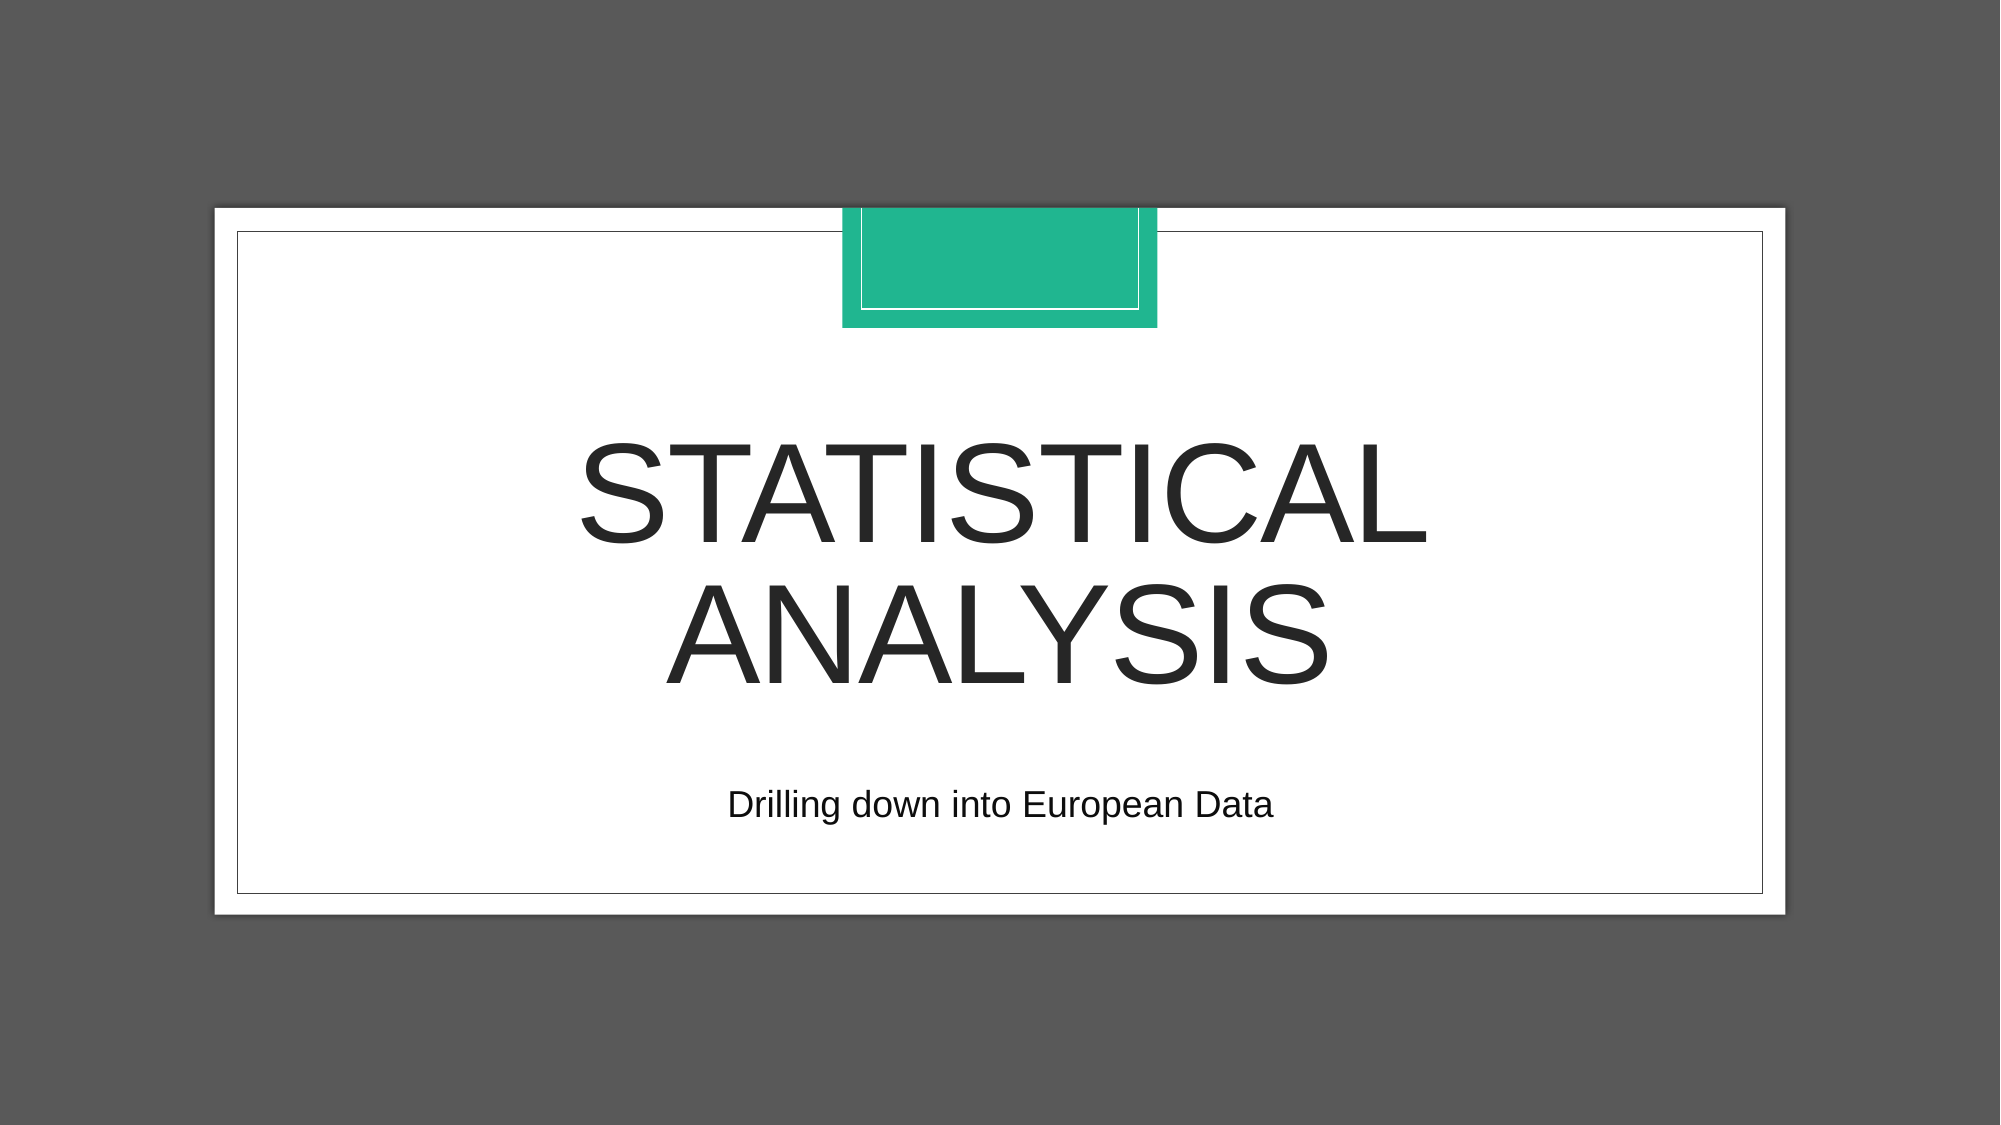

# Statistical Analysis
Drilling down into European Data